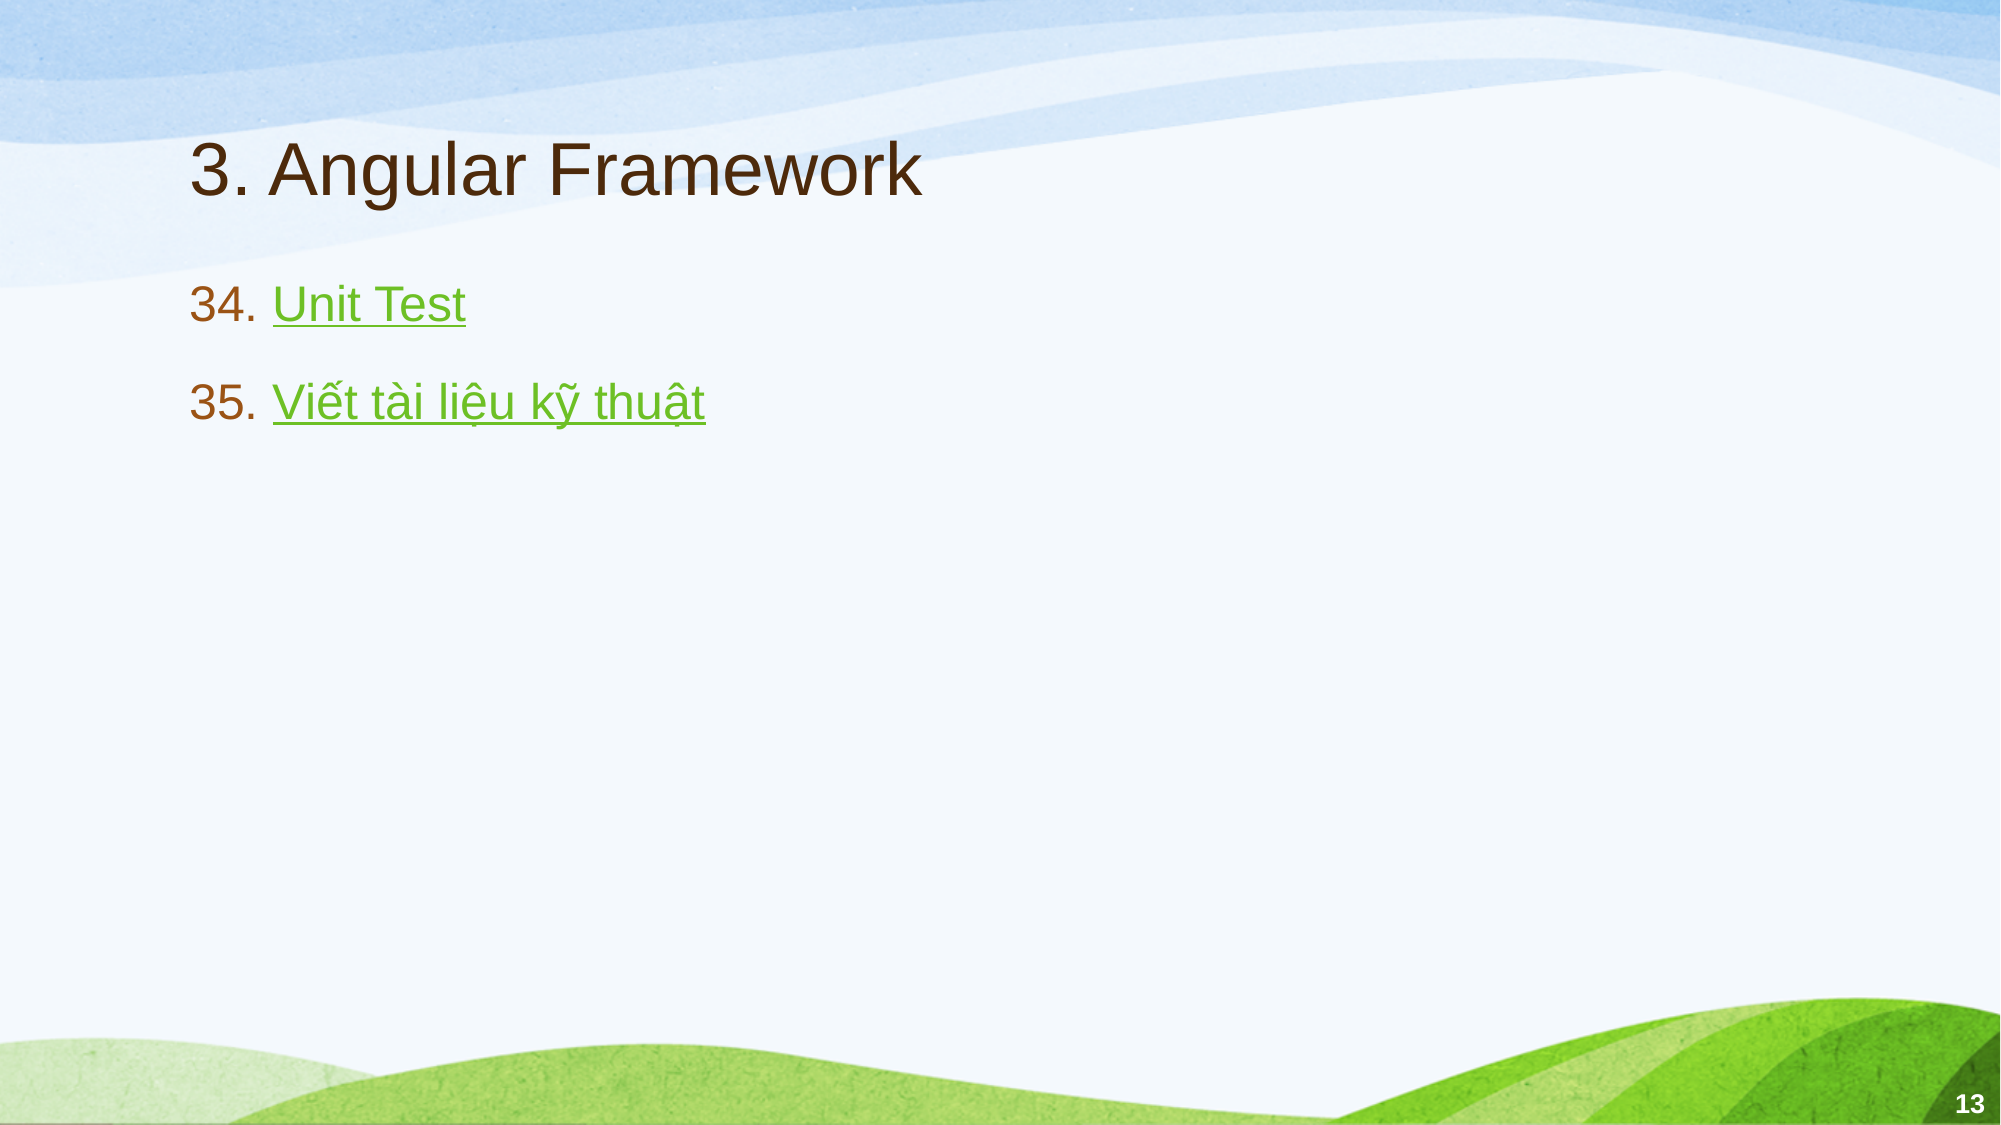

# 3. Angular Framework
34. Unit Test
35. Viết tài liệu kỹ thuật
13